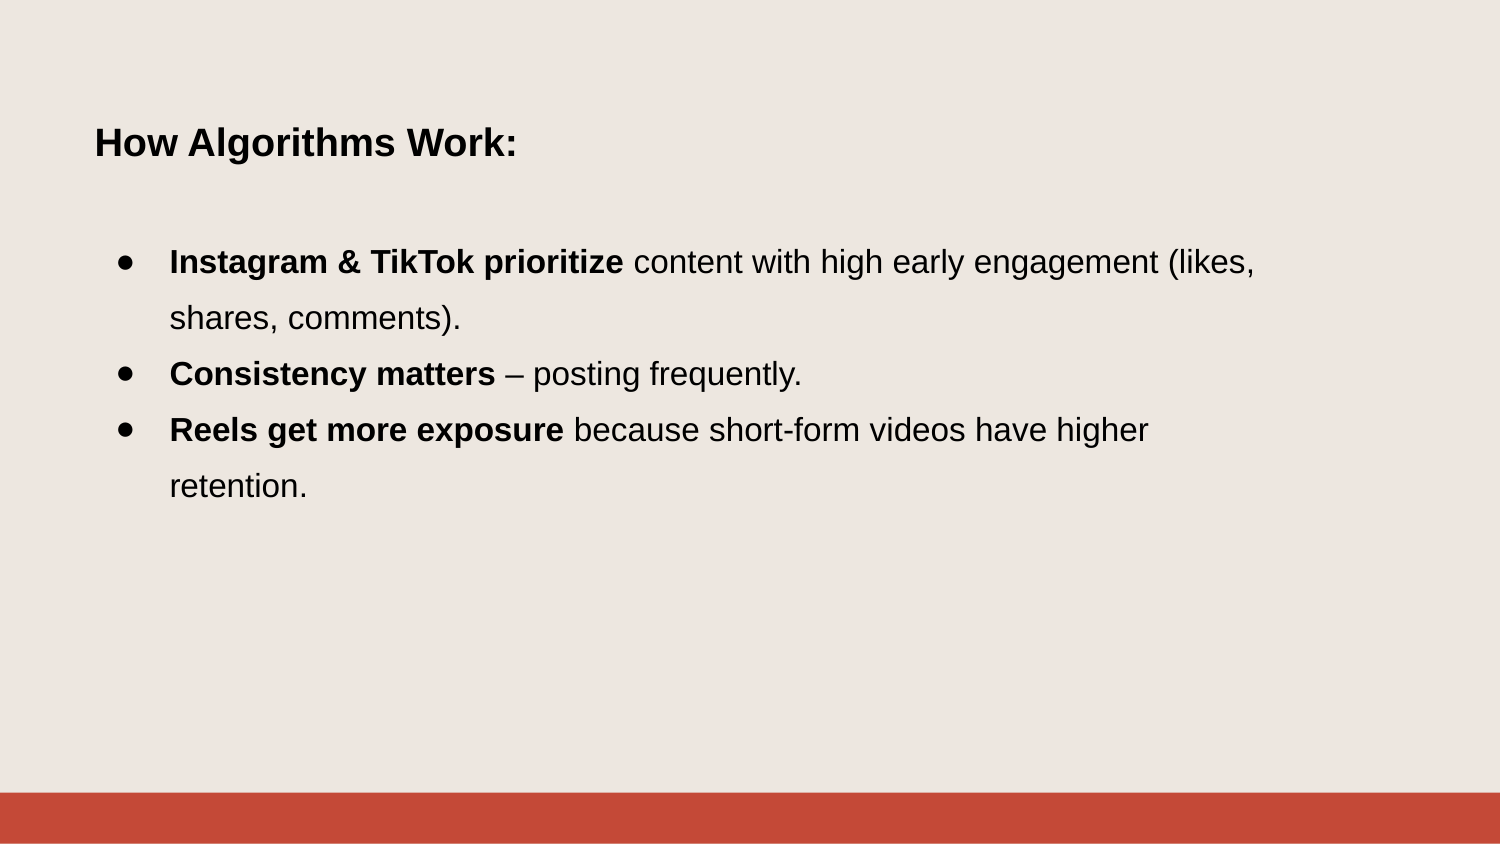

# How Algorithms Work:

Instagram & TikTok prioritize content with high early engagement (likes, shares, comments).
Consistency matters – posting frequently.
Reels get more exposure because short-form videos have higher retention.